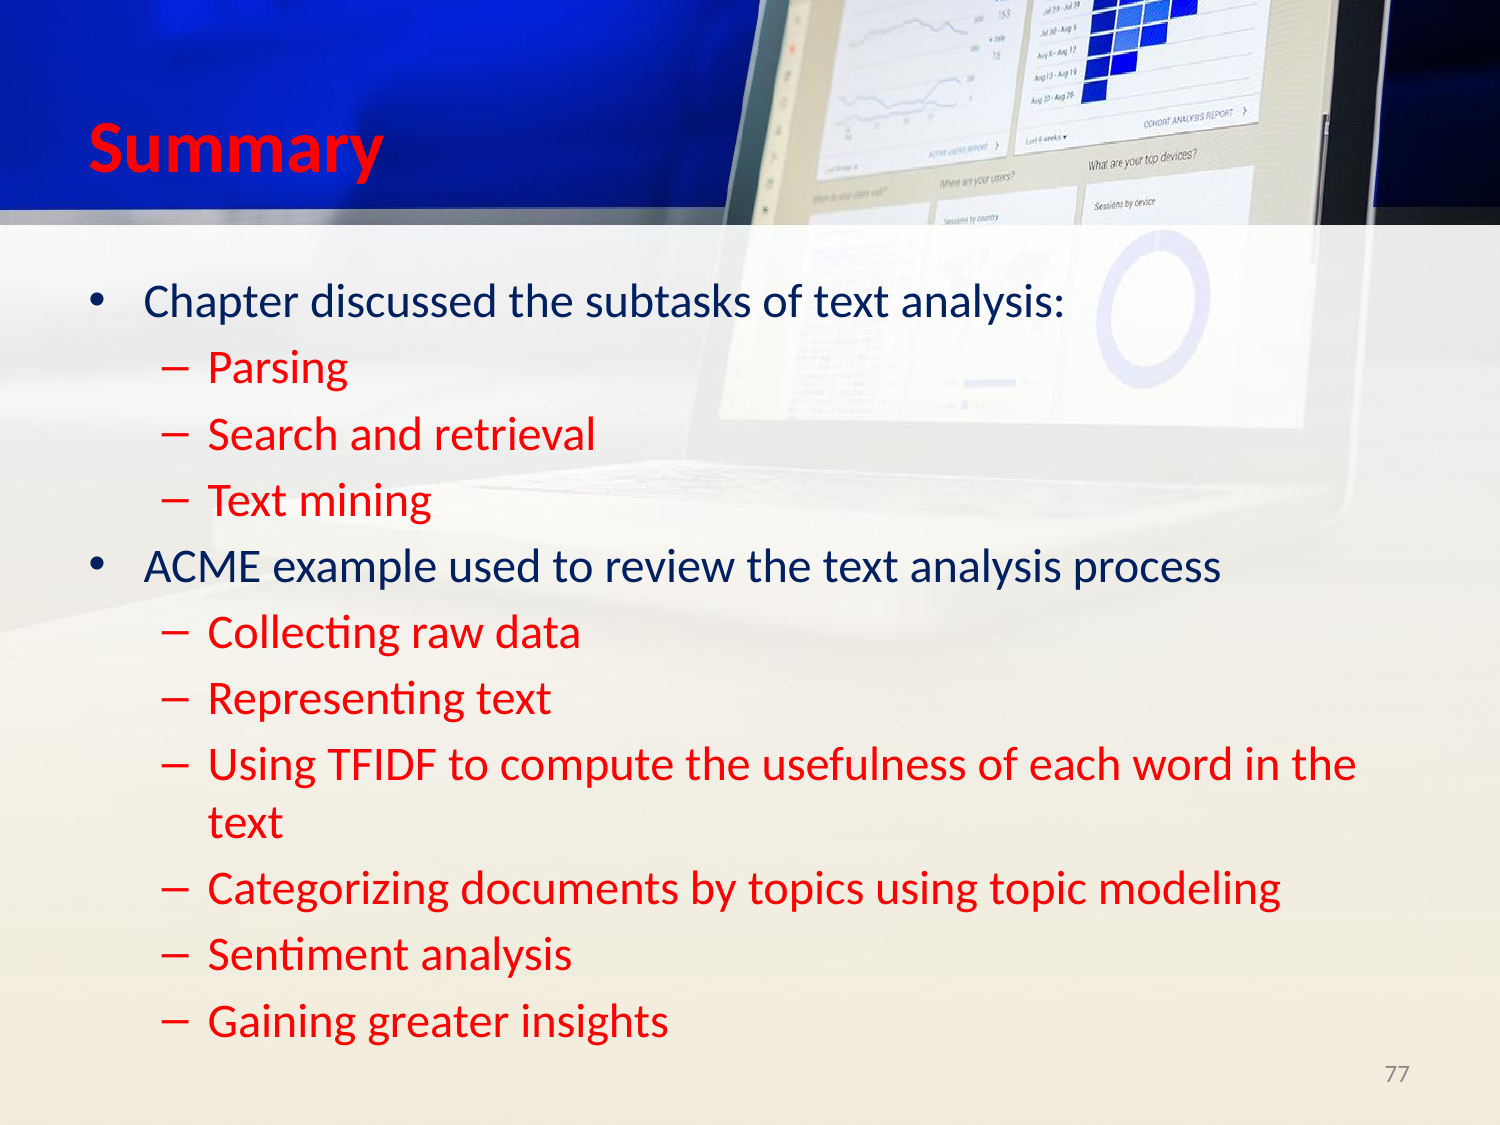

# Summary
Chapter discussed the subtasks of text analysis:
Parsing
Search and retrieval
Text mining
ACME example used to review the text analysis process
Collecting raw data
Representing text
Using TFIDF to compute the usefulness of each word in the text
Categorizing documents by topics using topic modeling
Sentiment analysis
Gaining greater insights
77